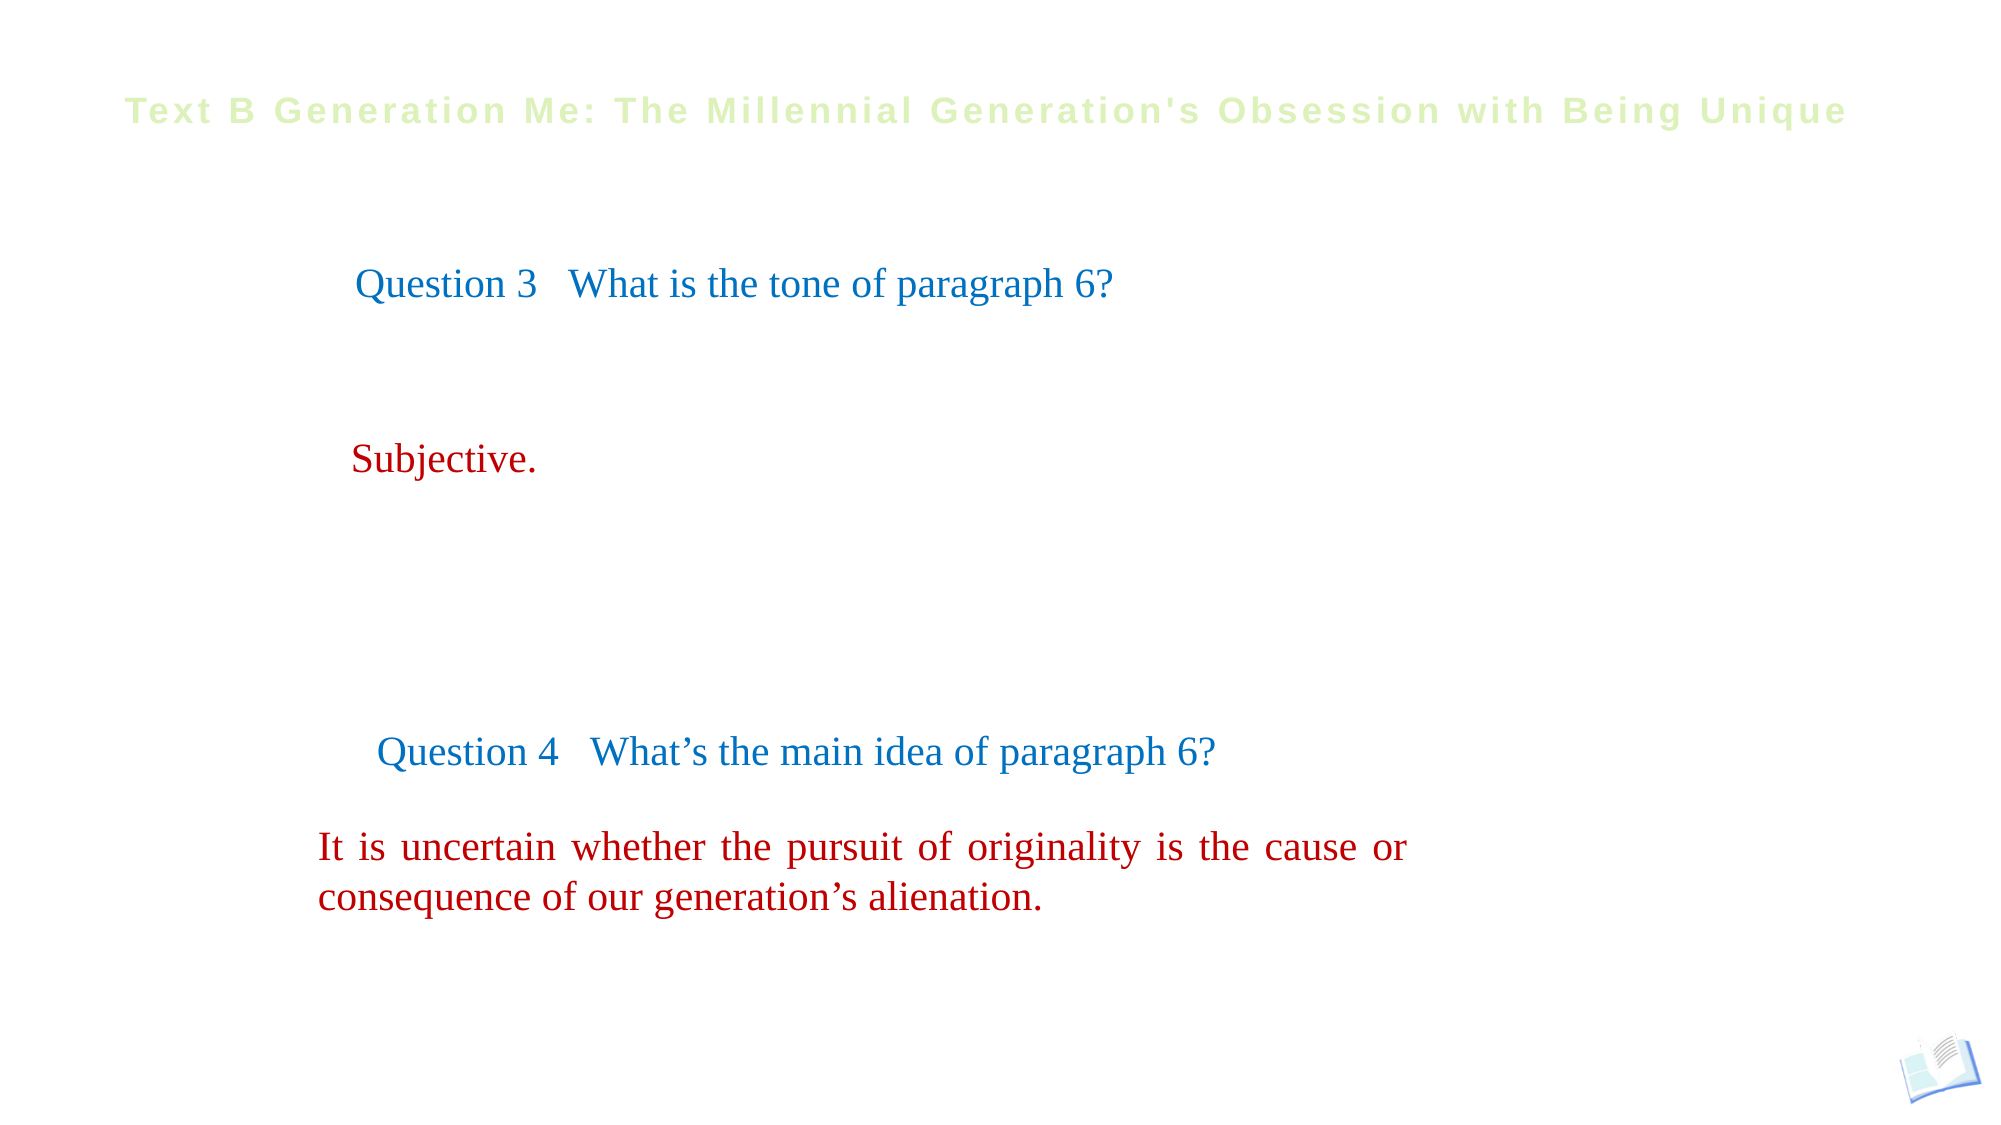

# Text B Generation Me: The Millennial Generation's Obsession with Being Unique

Question 3   What is the tone of paragraph 6?
Subjective.
Question 4   What’s the main idea of paragraph 6?
It is uncertain whether the pursuit of originality is the cause or consequence of our generation’s alienation.